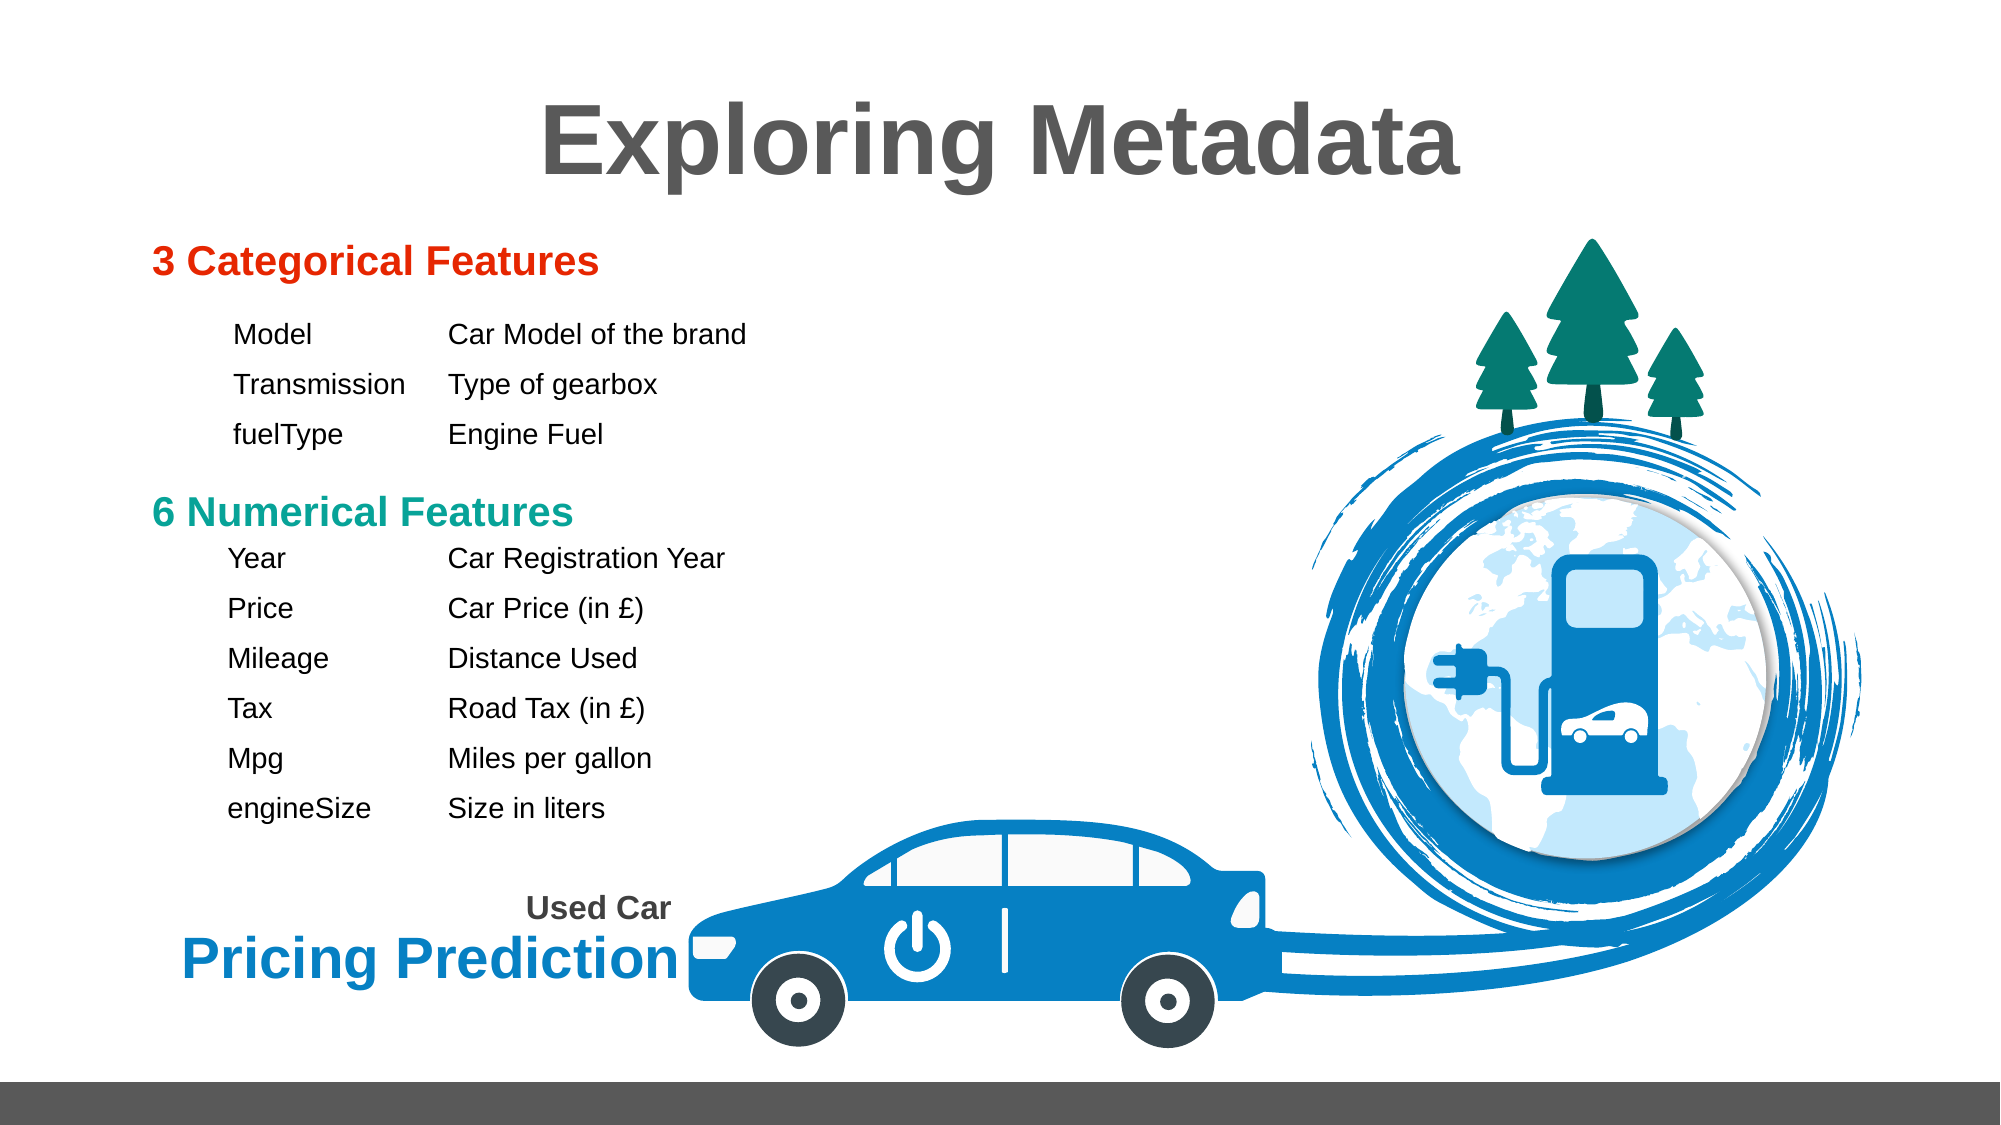

# Exploring Metadata
3 Categorical Features

| Model | Car Model of the brand |
| --- | --- |
| Transmission | Type of gearbox |
| fuelType | Engine Fuel |
6 Numerical Features
| Year | Car Registration Year |
| --- | --- |
| Price | Car Price (in £) |
| Mileage | Distance Used |
| Tax | Road Tax (in £) |
| Mpg | Miles per gallon |
| engineSize | Size in liters |
Used Car
Pricing Prediction